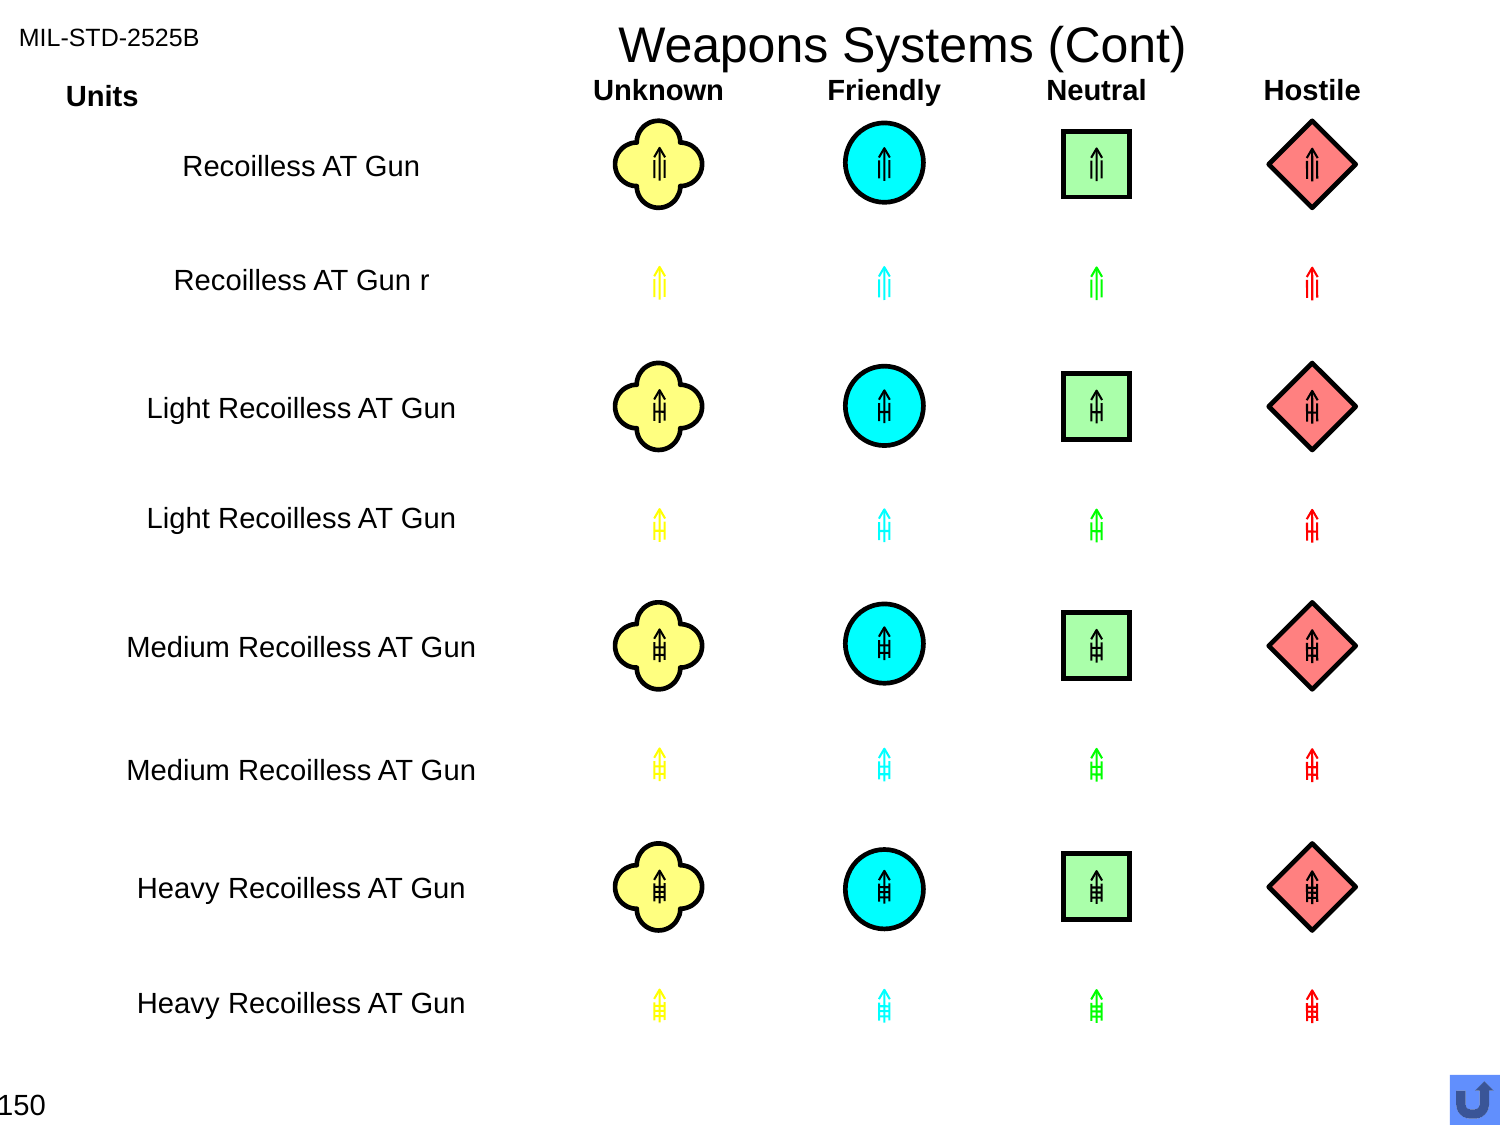

# Weapons Systems (Cont)
MIL-STD-2525B
Unknown
Friendly
Neutral
Hostile
Units

Recoilless AT Gun
Recoilless AT Gun r

Light Recoilless AT Gun
Light Recoilless AT Gun

Medium Recoilless AT Gun

Medium Recoilless AT Gun

Heavy Recoilless AT Gun
Heavy Recoilless AT Gun

150